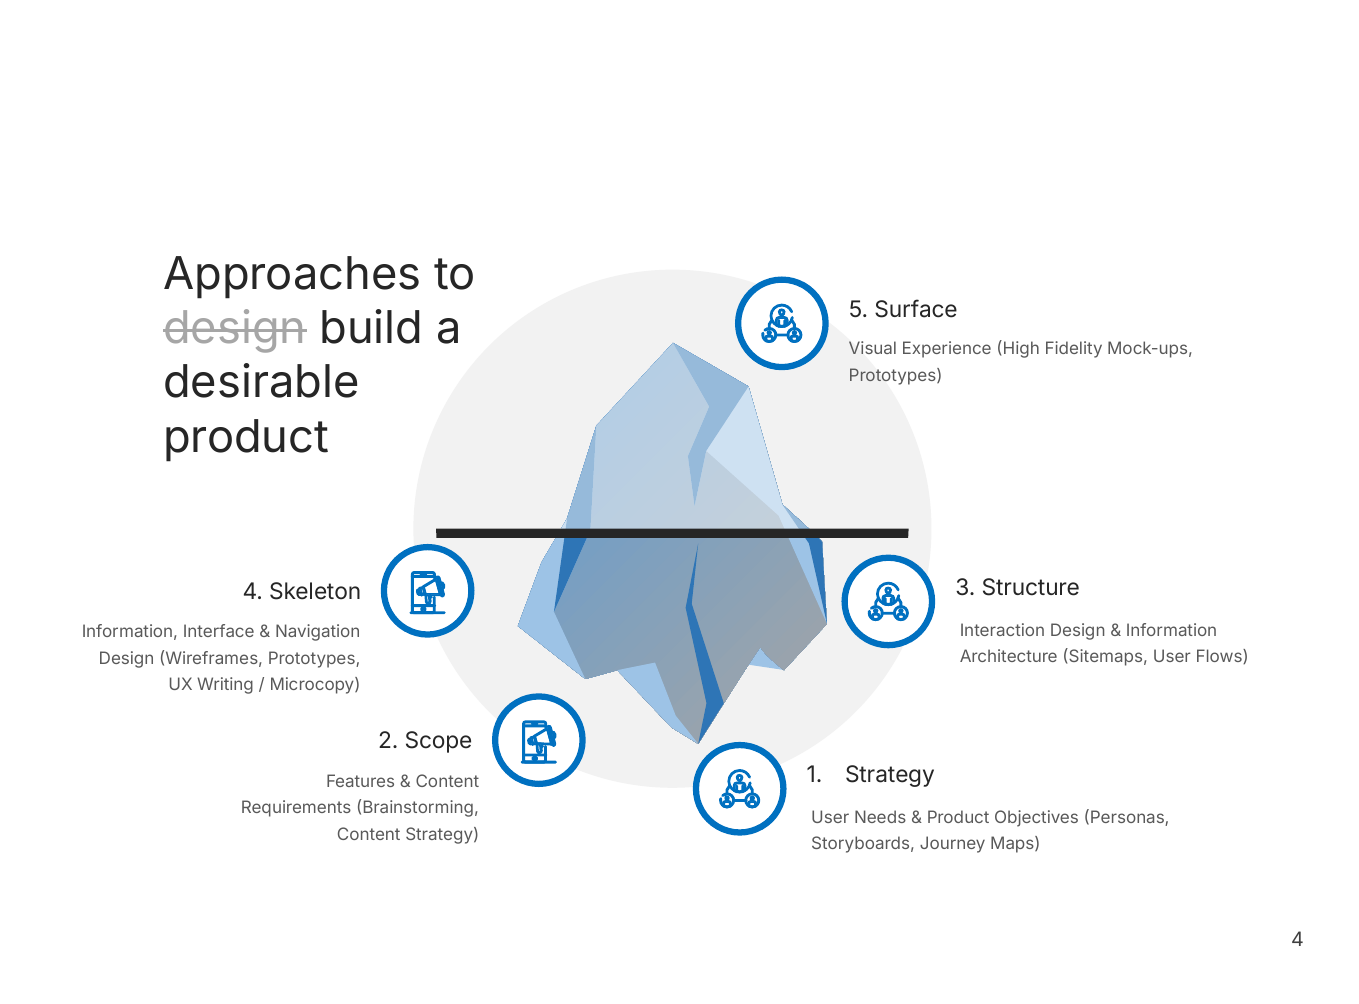

Approaches to design build a desirable product

5. Surface
Visual Experience (High Fidelity Mock-ups, Prototypes)

3. Structure
4. Skeleton
Interaction Design & Information Architecture (Sitemaps, User Flows)
Information, Interface & Navigation Design (Wireframes, Prototypes, UX Writing / Microcopy)

2. Scope

Strategy
Features & Content Requirements (Brainstorming, Content Strategy)

User Needs & Product Objectives (Personas, Storyboards, Journey Maps)